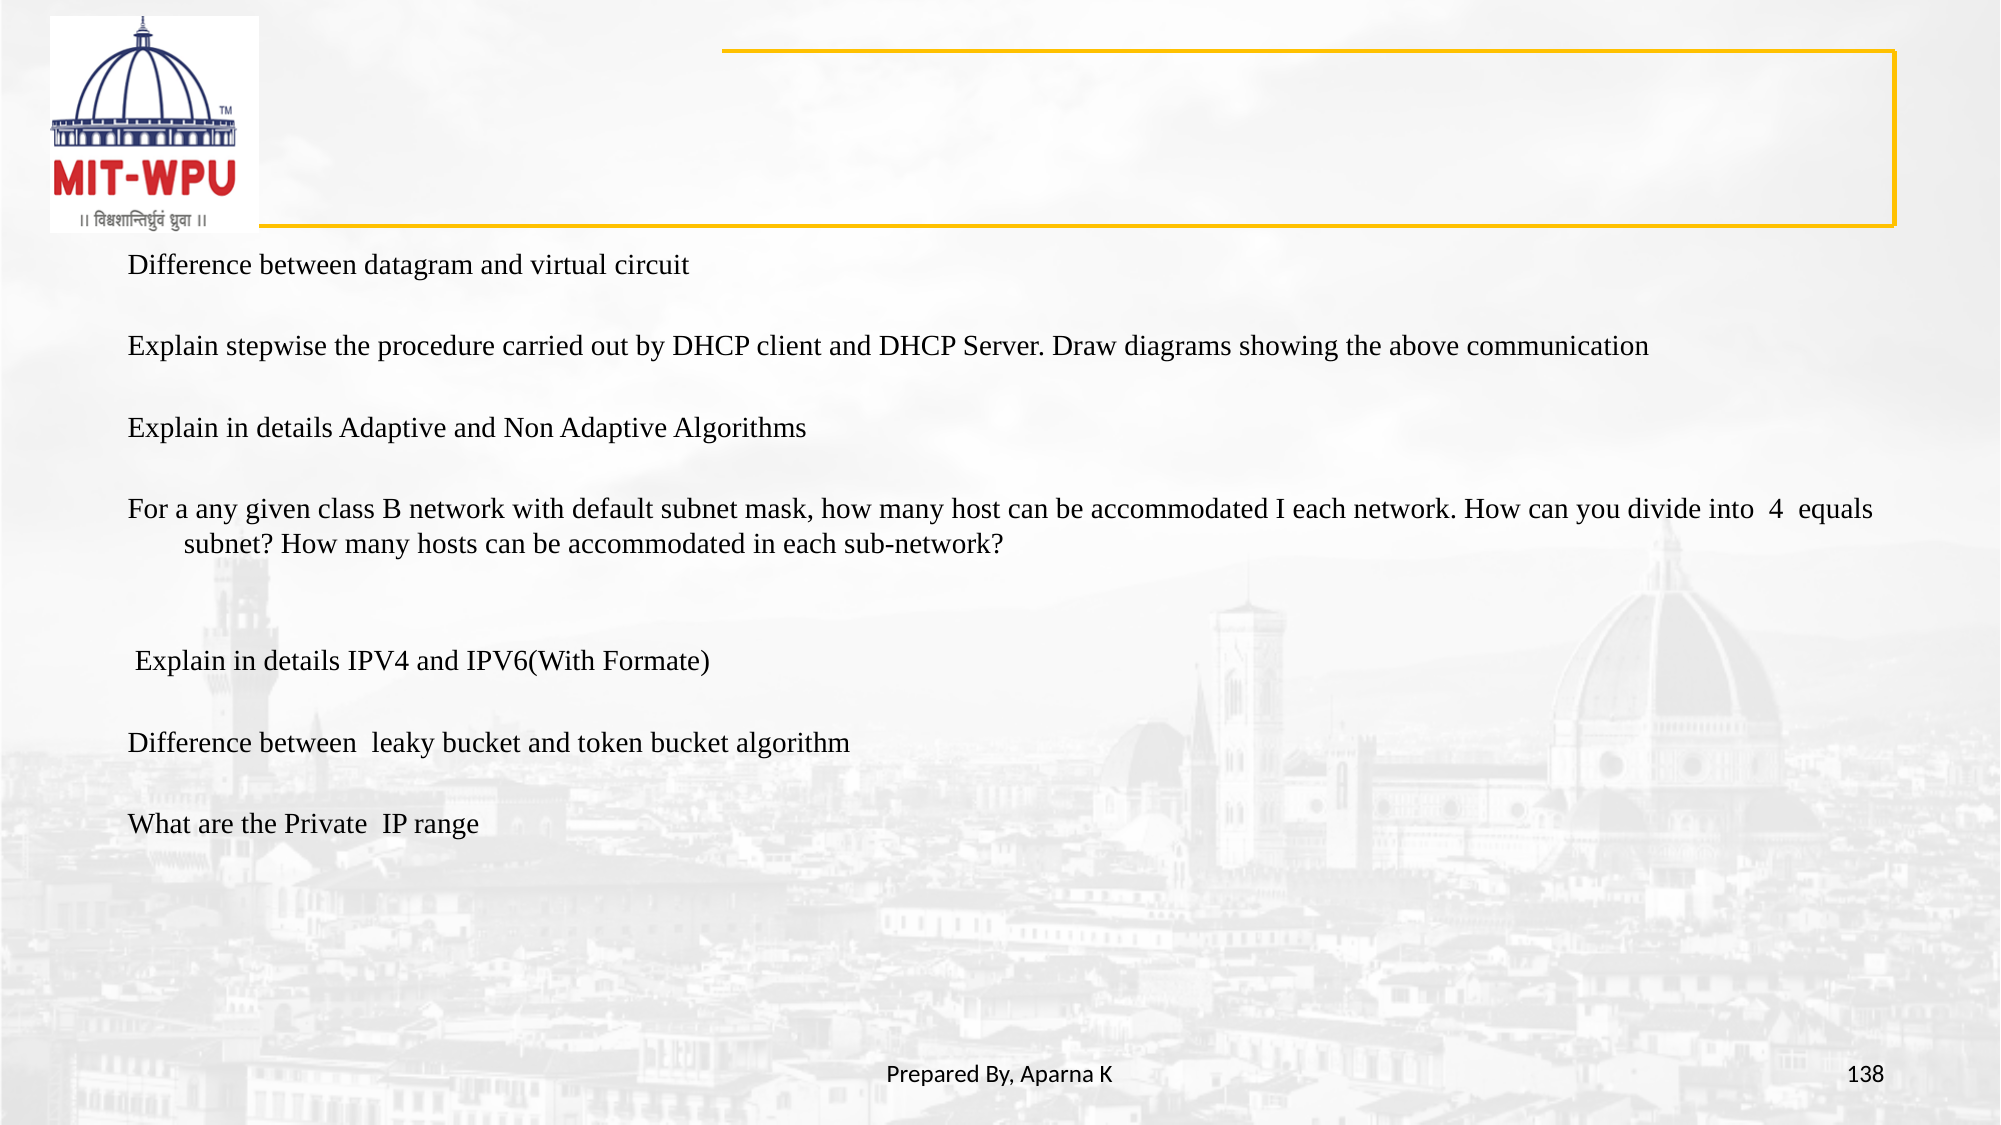

Difference between datagram and virtual circuit

Explain stepwise the procedure carried out by DHCP client and DHCP Server. Draw diagrams showing the above communication

Explain in details Adaptive and Non Adaptive Algorithms

For a any given class B network with default subnet mask, how many host can be accommodated I each network. How can you divide into  4  equals subnet? How many hosts can be accommodated in each sub-network?

 Explain in details IPV4 and IPV6(With Formate)

Difference between  leaky bucket and token bucket algorithm

What are the Private  IP range

Prepared By, Aparna K
138